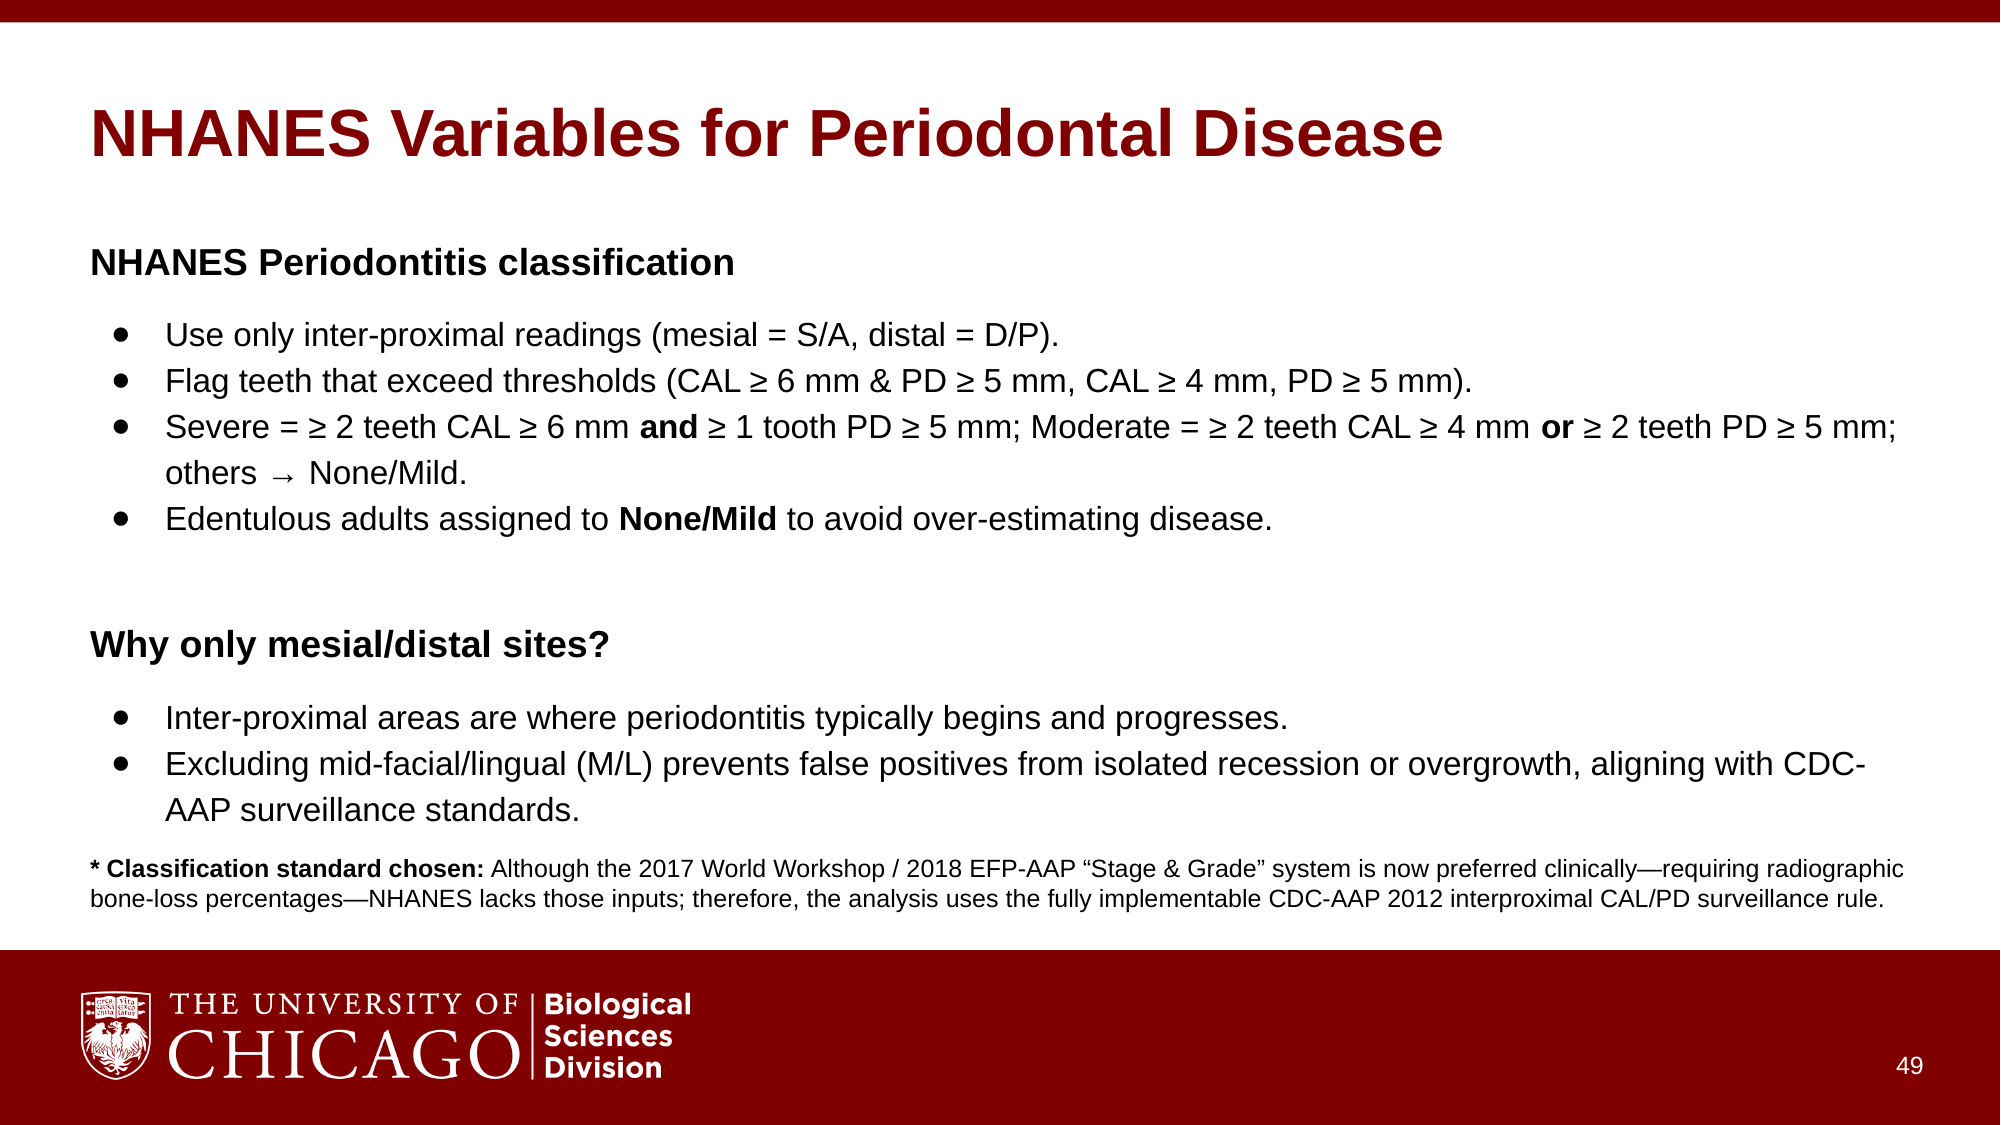

# NHANES Variables for Periodontal Disease
NHANES Periodontitis classification
Use only inter-proximal readings (mesial = S/A, distal = D/P).
Flag teeth that exceed thresholds (CAL ≥ 6 mm & PD ≥ 5 mm, CAL ≥ 4 mm, PD ≥ 5 mm).
Severe = ≥ 2 teeth CAL ≥ 6 mm and ≥ 1 tooth PD ≥ 5 mm; Moderate = ≥ 2 teeth CAL ≥ 4 mm or ≥ 2 teeth PD ≥ 5 mm; others → None/Mild.
Edentulous adults assigned to None/Mild to avoid over-estimating disease.

Why only mesial/distal sites?
Inter-proximal areas are where periodontitis typically begins and progresses.
Excluding mid-facial/lingual (M/L) prevents false positives from isolated recession or overgrowth, aligning with CDC-AAP surveillance standards.
* Classification standard chosen: Although the 2017 World Workshop / 2018 EFP-AAP “Stage & Grade” system is now preferred clinically—requiring radiographic bone-loss percentages—NHANES lacks those inputs; therefore, the analysis uses the fully implementable CDC-AAP 2012 interproximal CAL/PD surveillance rule.

49